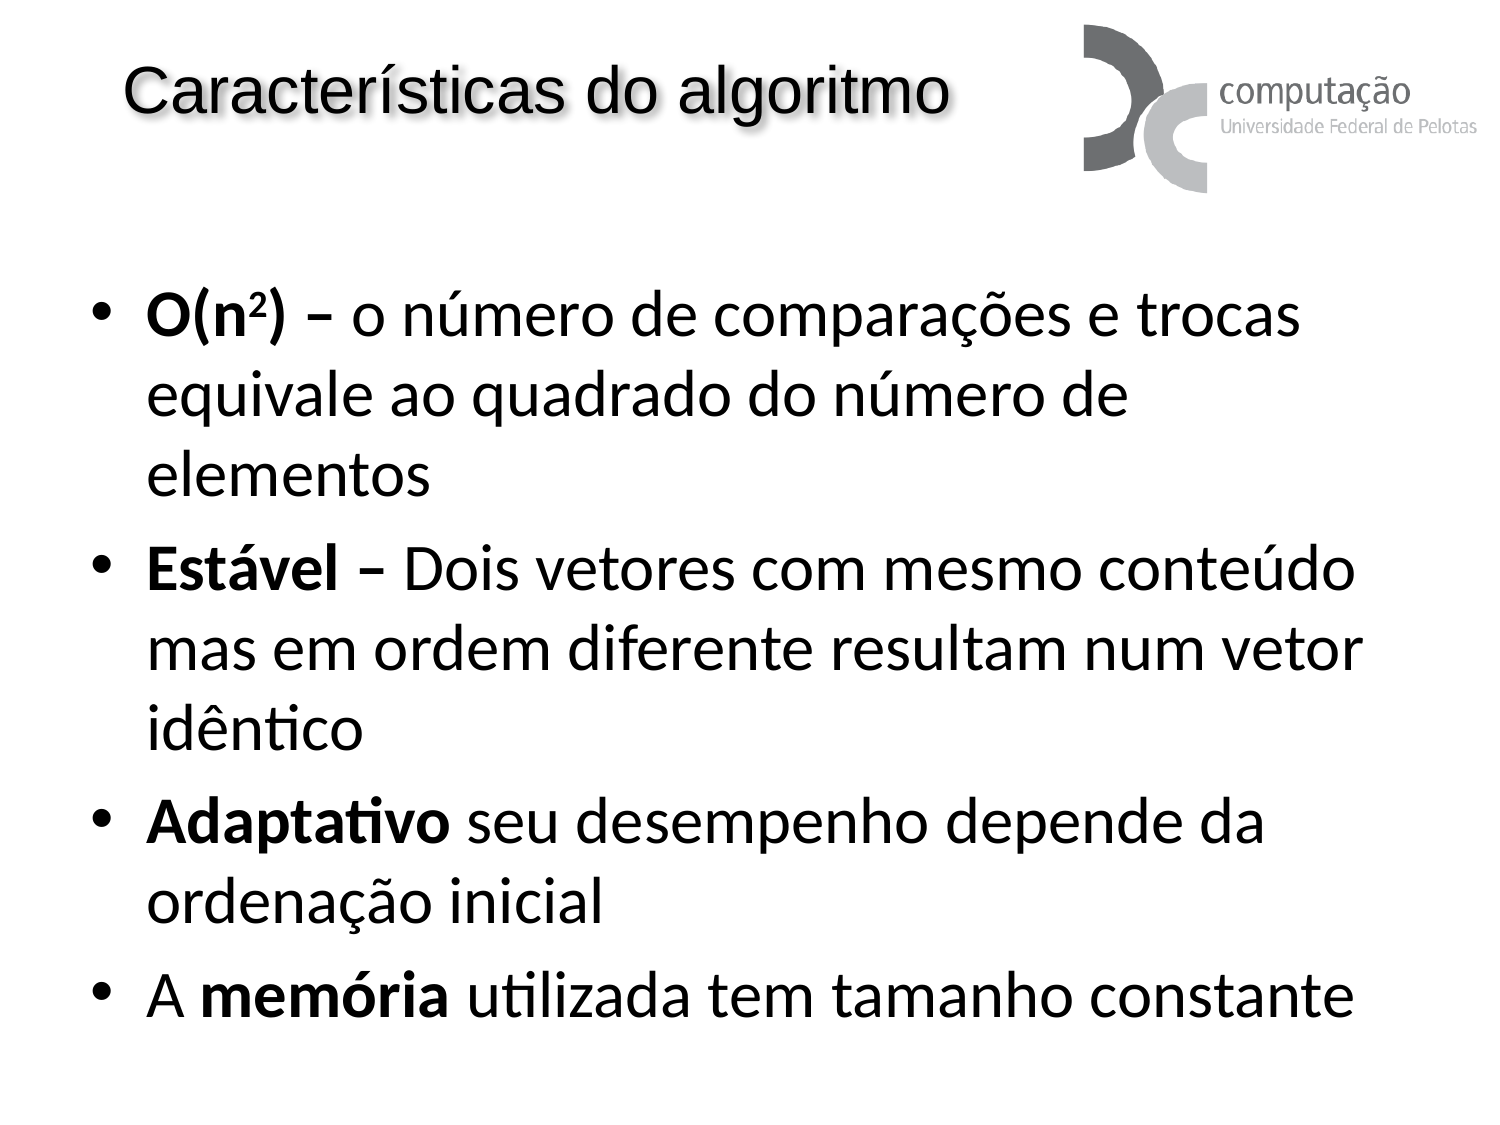

# Características do algoritmo
O(n2) – o número de comparações e trocas equivale ao quadrado do número de elementos
Estável – Dois vetores com mesmo conteúdo mas em ordem diferente resultam num vetor idêntico
Adaptativo seu desempenho depende da ordenação inicial
A memória utilizada tem tamanho constante